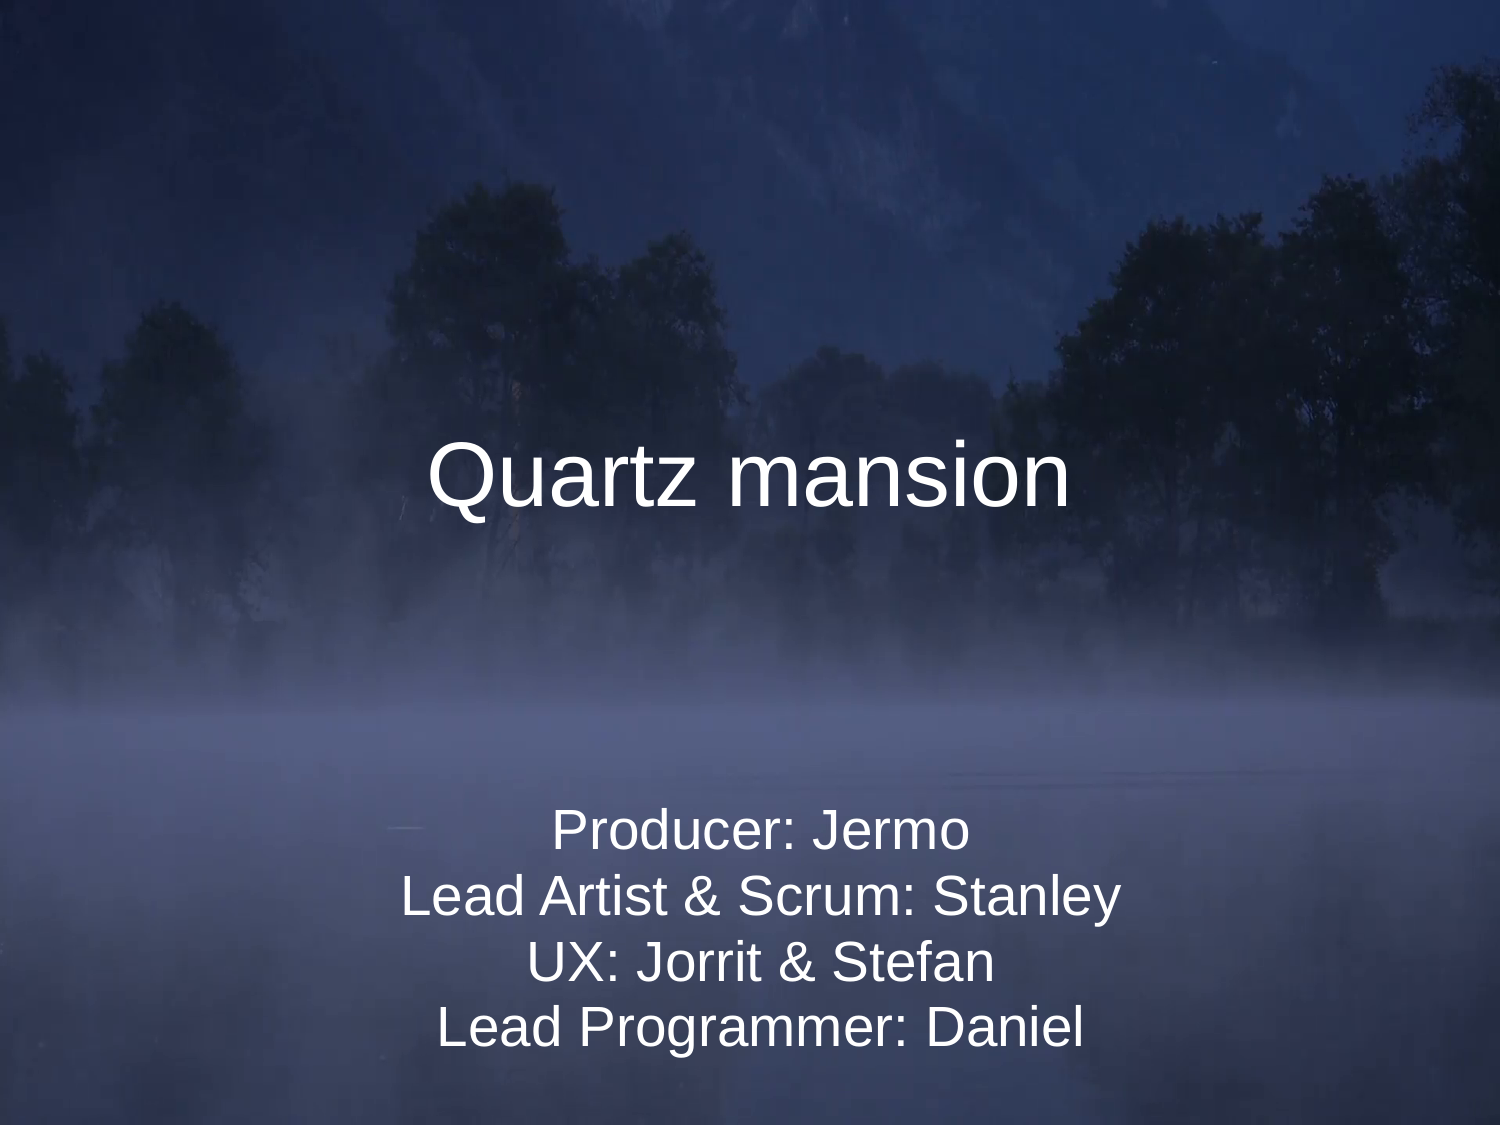

# Quartz mansion
Producer: Jermo
Lead Artist & Scrum: Stanley
UX: Jorrit & Stefan
Lead Programmer: Daniel